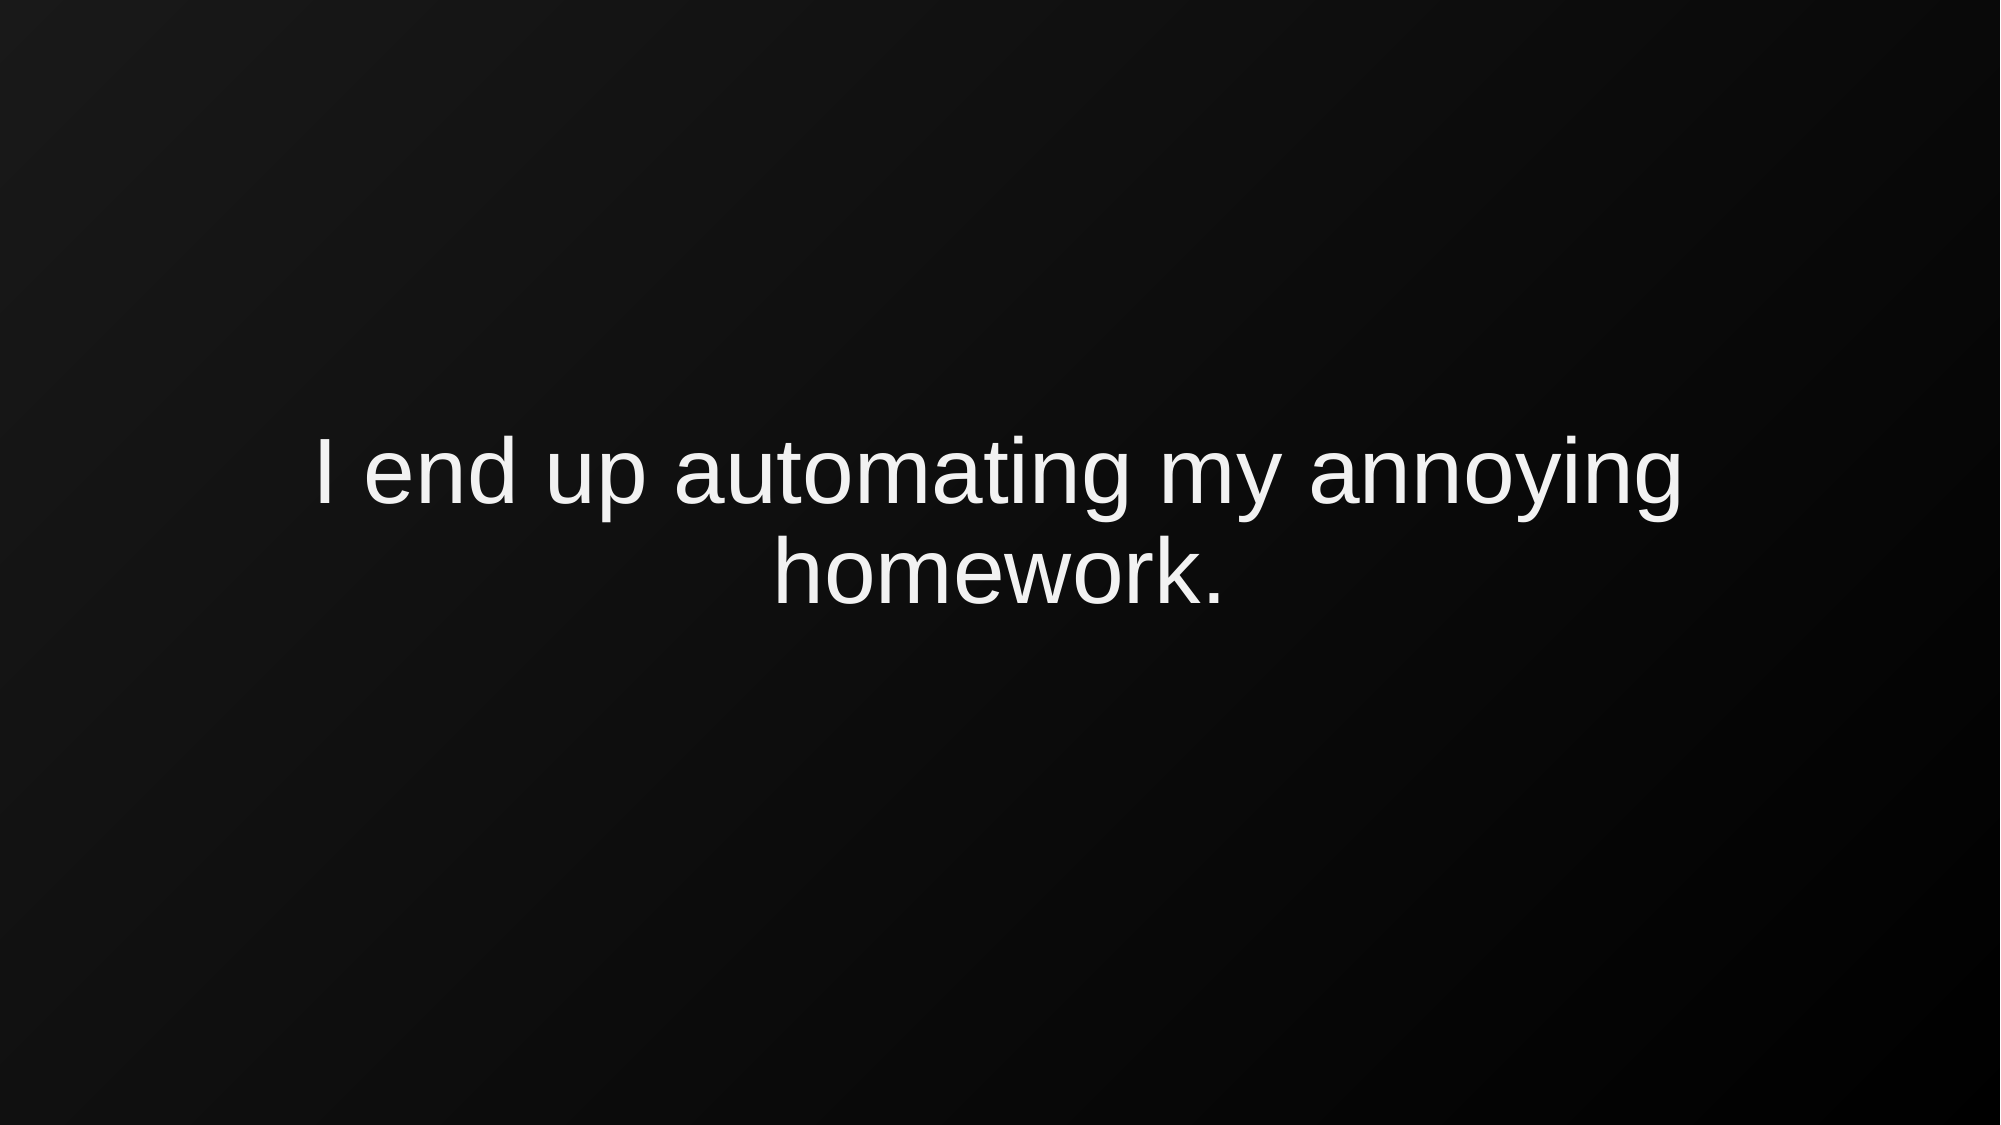

# I end up automating my annoying homework.